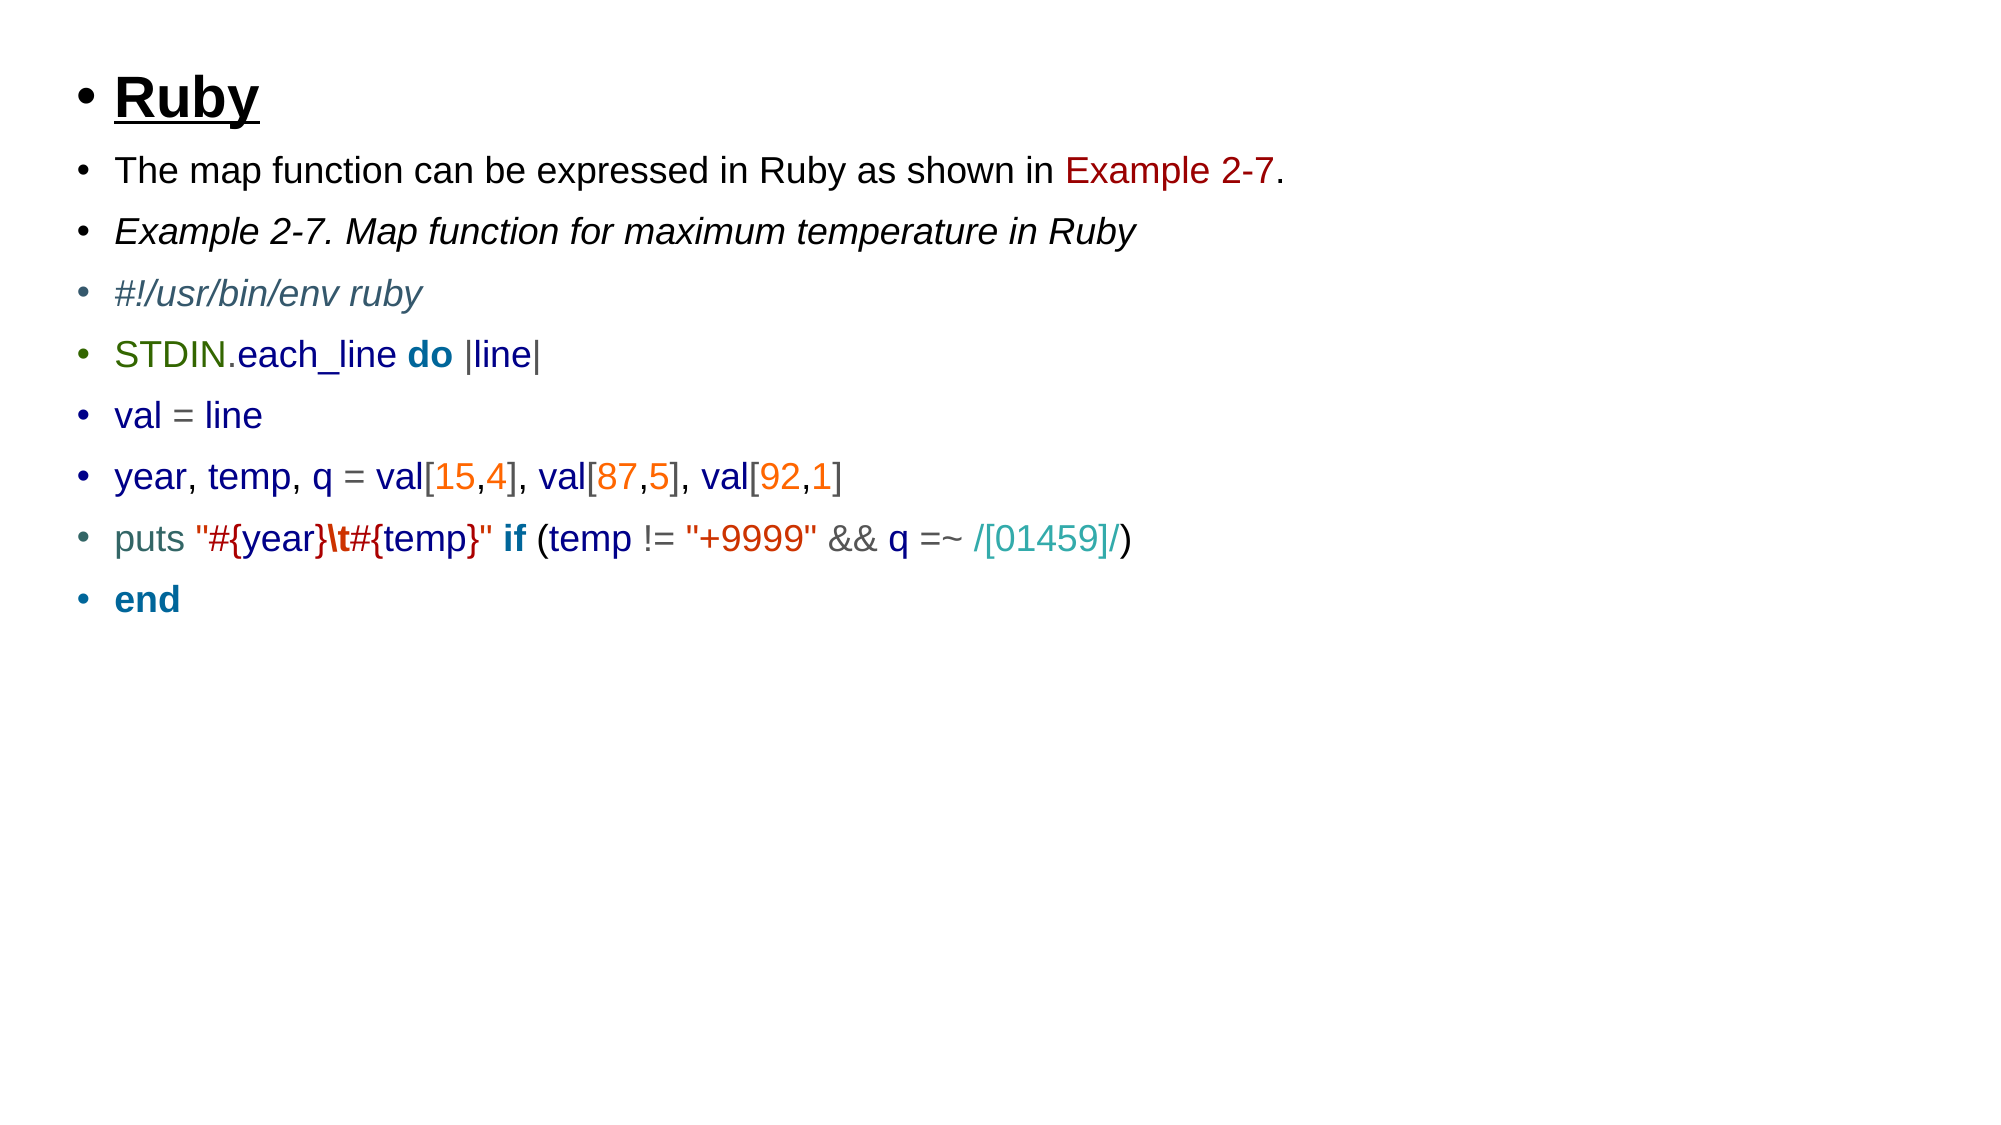

Ruby
The map function can be expressed in Ruby as shown in Example 2-7.
Example 2-7. Map function for maximum temperature in Ruby
#!/usr/bin/env ruby
STDIN.each_line do |line|
val = line
year, temp, q = val[15,4], val[87,5], val[92,1]
puts "#{year}\t#{temp}" if (temp != "+9999" && q =~ /[01459]/)
end
#